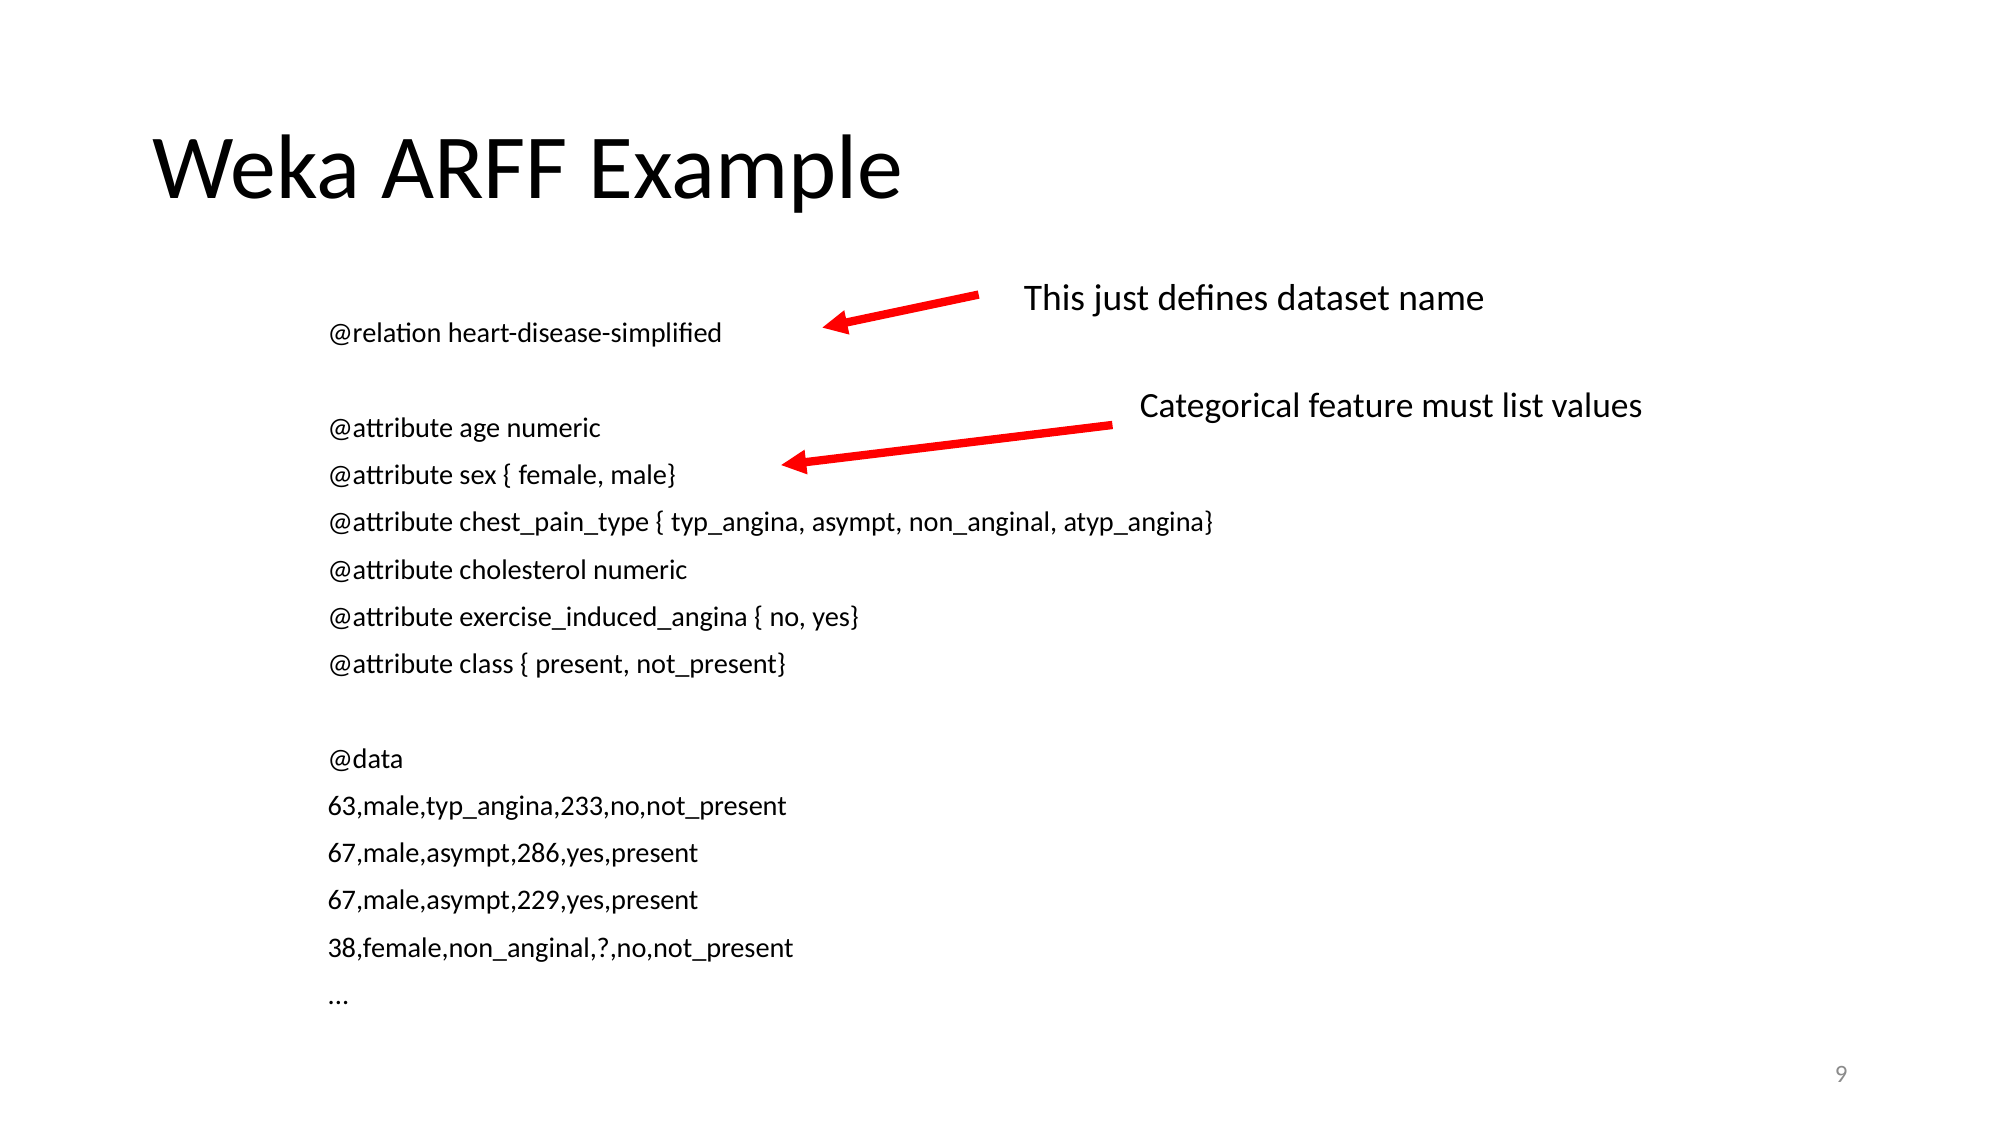

# Weka ARFF Example

@relation heart-disease-simplified

@attribute age numeric
@attribute sex { female, male}
@attribute chest_pain_type { typ_angina, asympt, non_anginal, atyp_angina}
@attribute cholesterol numeric
@attribute exercise_induced_angina { no, yes}
@attribute class { present, not_present}

@data
63,male,typ_angina,233,no,not_present
67,male,asympt,286,yes,present
67,male,asympt,229,yes,present
38,female,non_anginal,?,no,not_present
...
This just defines dataset name

Categorical feature must list values

9